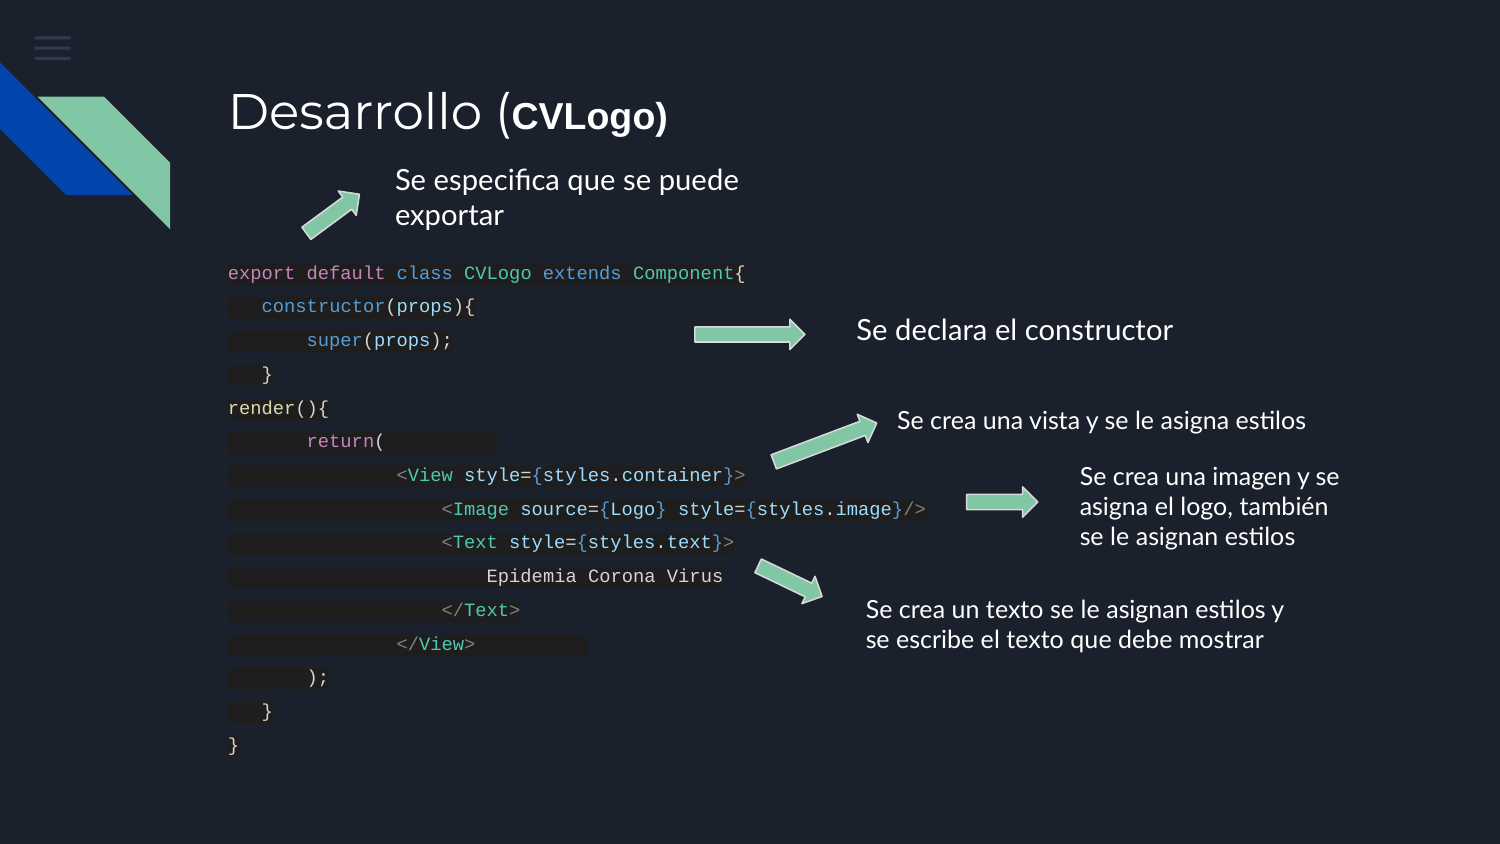

# Desarrollo (CVLogo)
Se especifica que se puede exportar

export default class CVLogo extends Component{
   constructor(props){
       super(props);
   }
render(){
       return(
               <View style={styles.container}>
                   <Image source={Logo} style={styles.image}/>
                   <Text style={styles.text}>
                       Epidemia Corona Virus
                   </Text>
               </View>
       );
   }
}

Se declara el constructor

Se crea una vista y se le asigna estilos

Se crea una imagen y se asigna el logo, también se le asignan estilos

Se crea un texto se le asignan estilos y se escribe el texto que debe mostrar